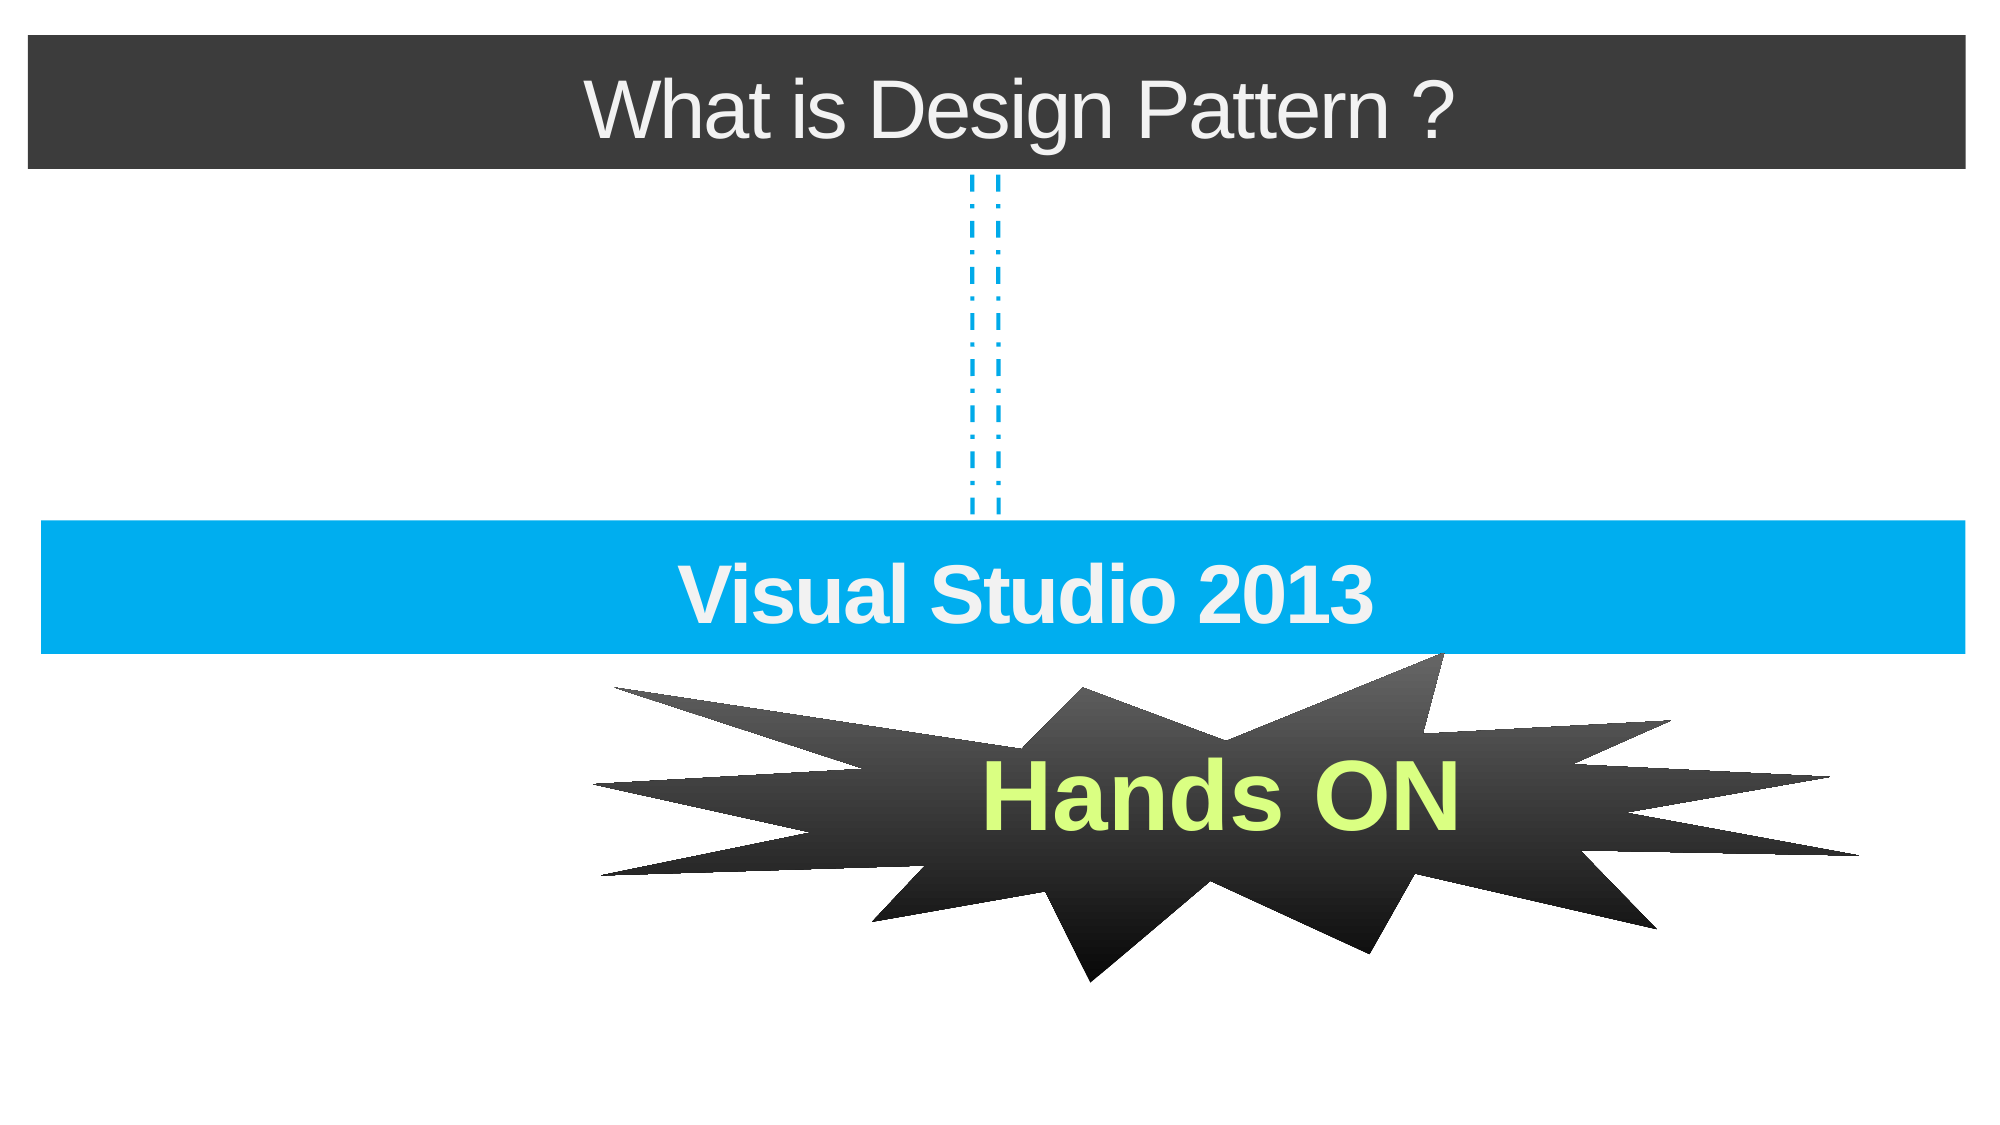

What is Design Pattern ?

Visual Studio 2013
Hands ON